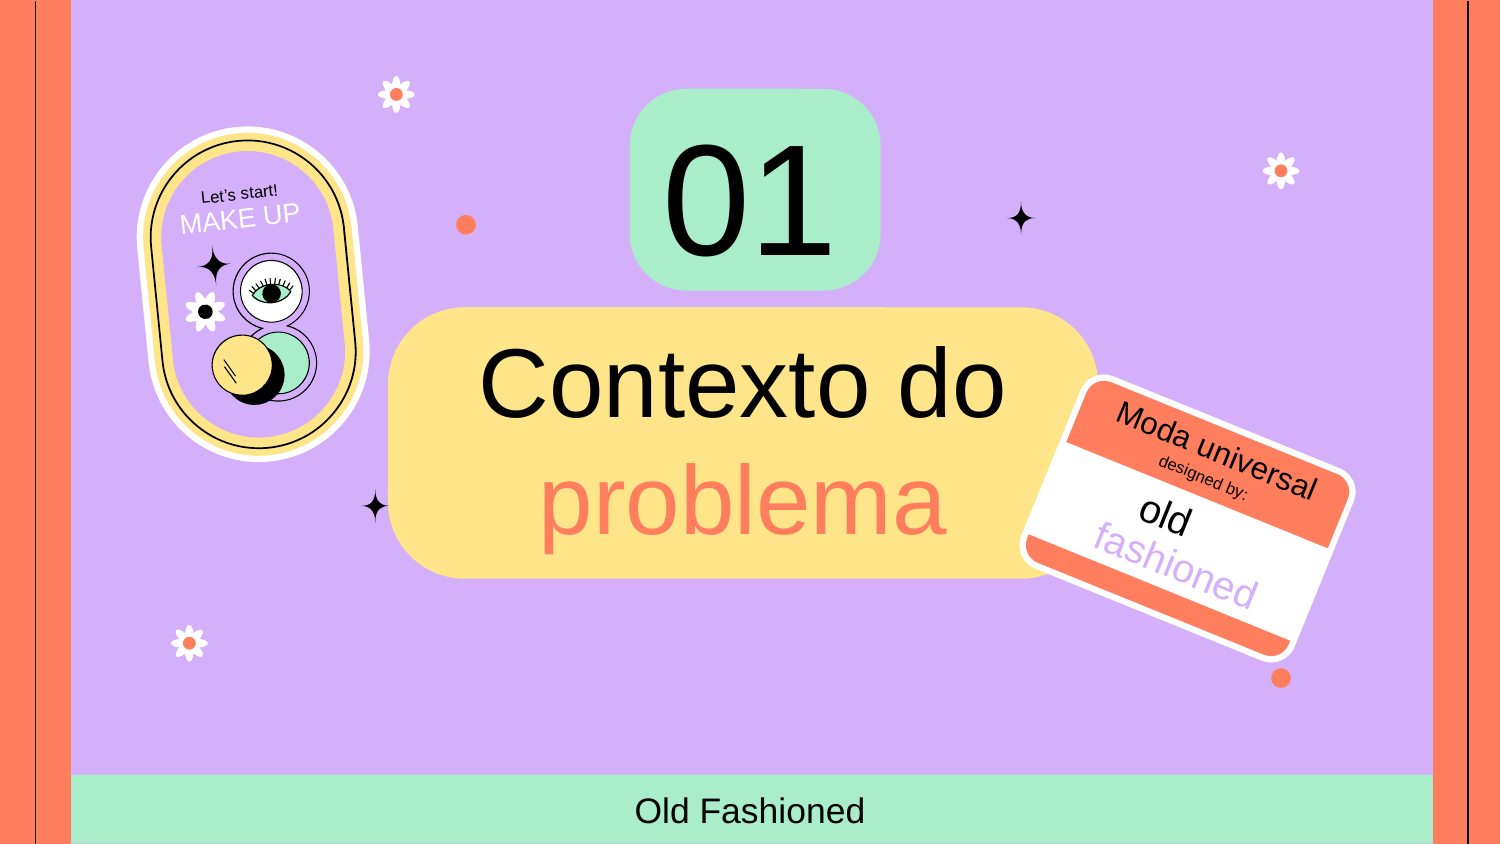

01

Let’s start!
MAKE UP

# Contexto do problema

Moda universal
designed by:
old
fashioned

Old Fashioned